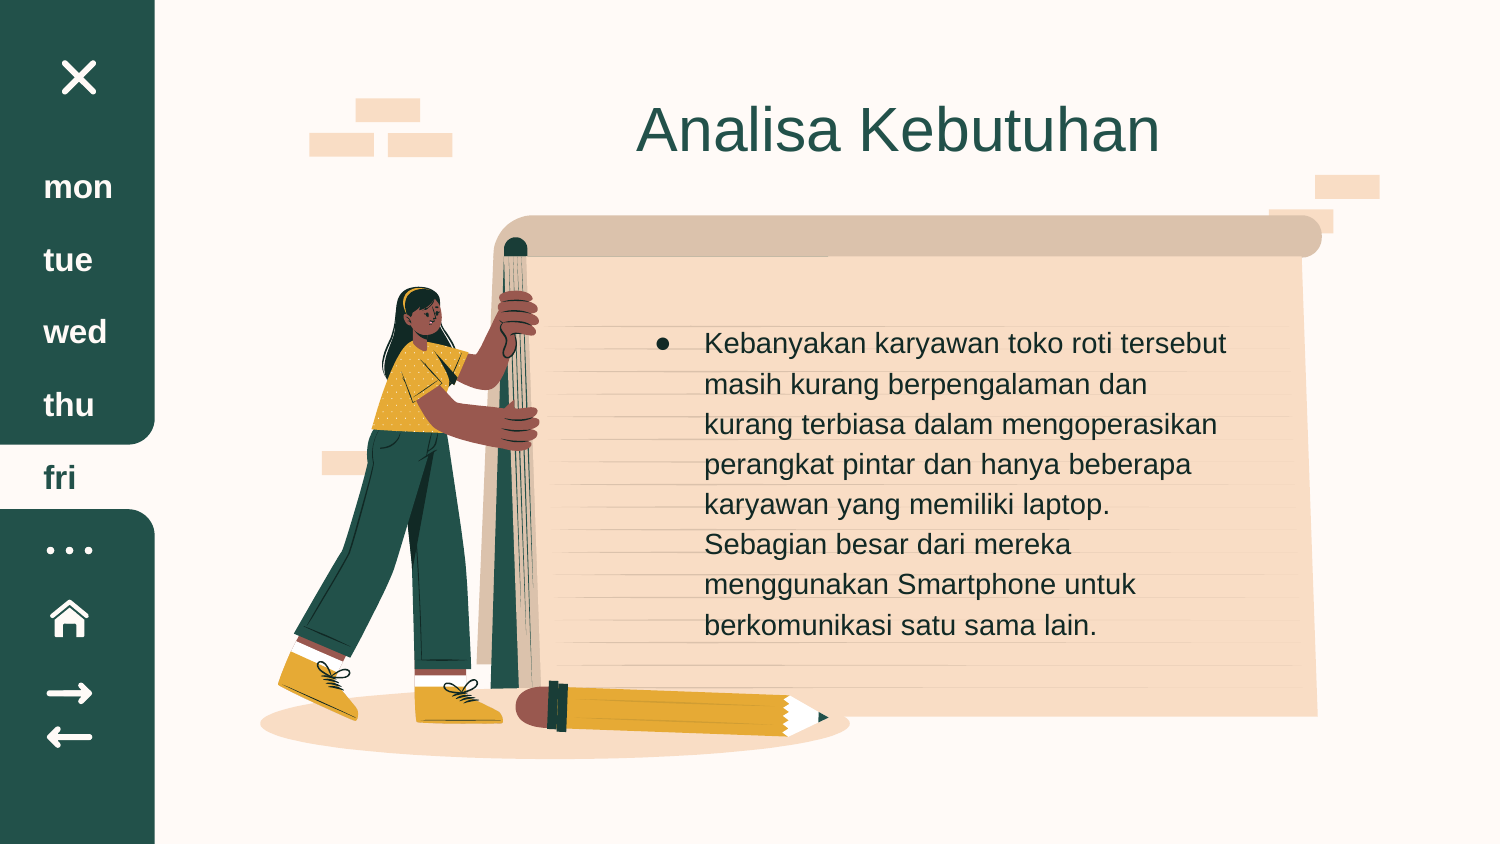

# Analisa Kebutuhan
mon

tue

wed
Kebanyakan karyawan toko roti tersebut masih kurang berpengalaman dan kurang terbiasa dalam mengoperasikan perangkat pintar dan hanya beberapa karyawan yang memiliki laptop. Sebagian besar dari mereka menggunakan Smartphone untuk berkomunikasi satu sama lain.
thu
fri